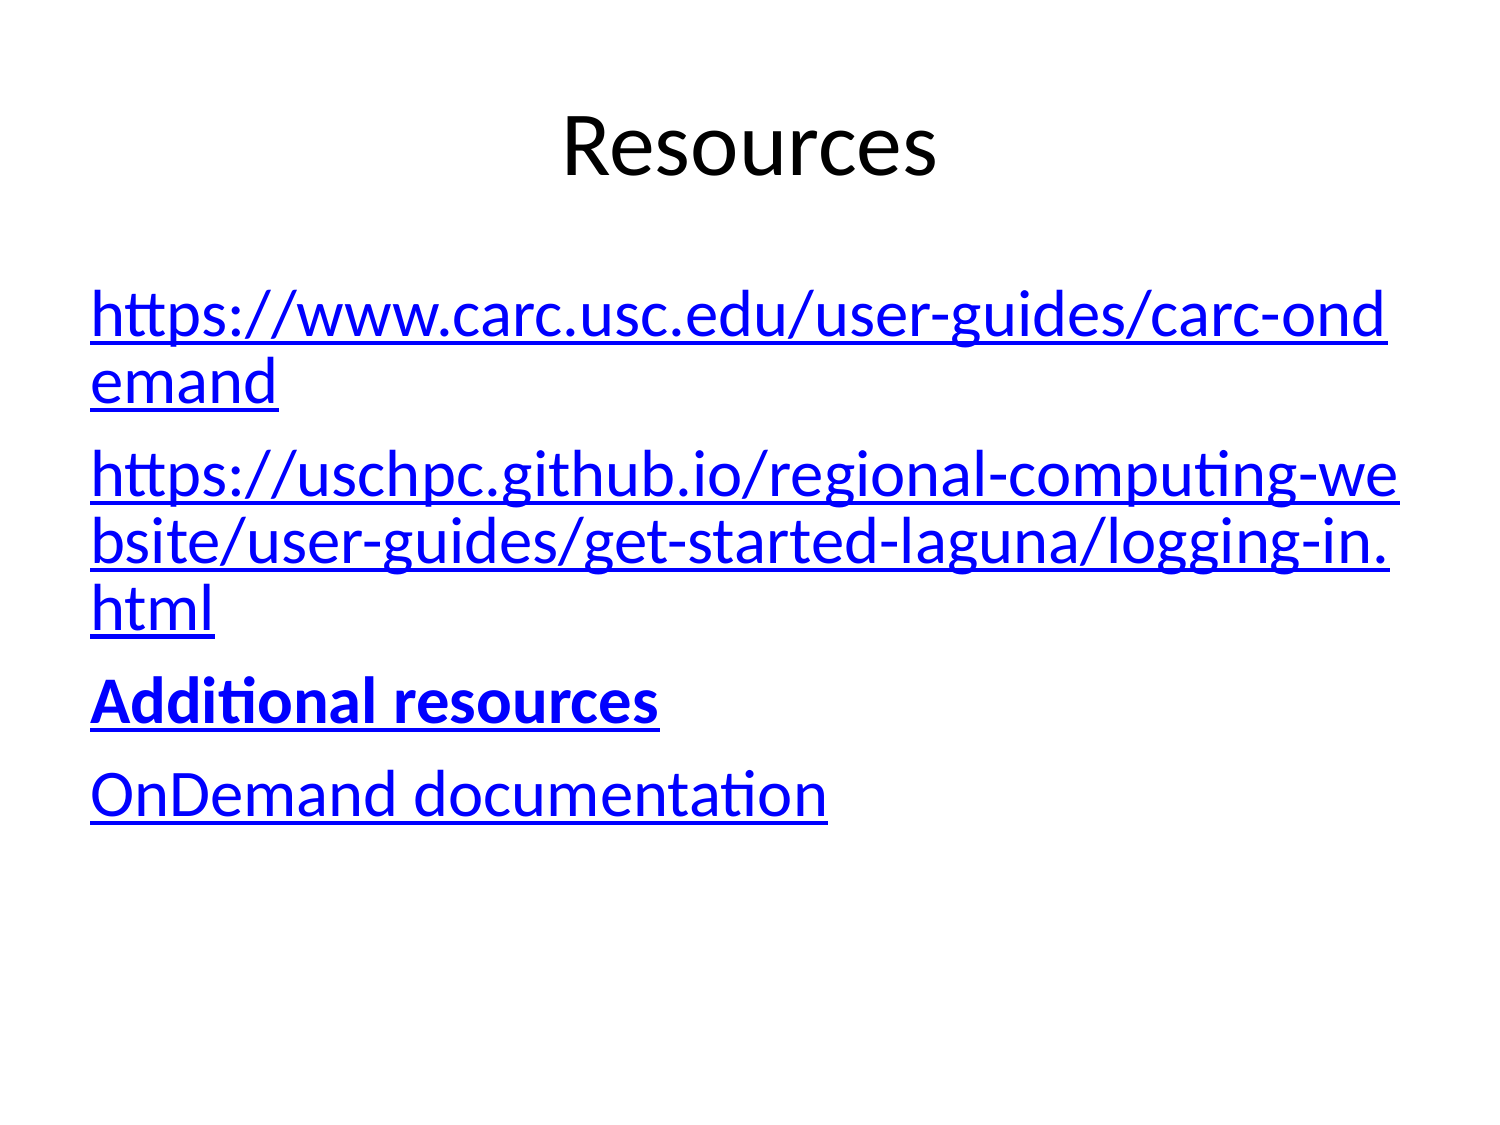

# Resources
https://www.carc.usc.edu/user-guides/carc-ondemand
https://uschpc.github.io/regional-computing-website/user-guides/get-started-laguna/logging-in.html
Additional resources
OnDemand documentation